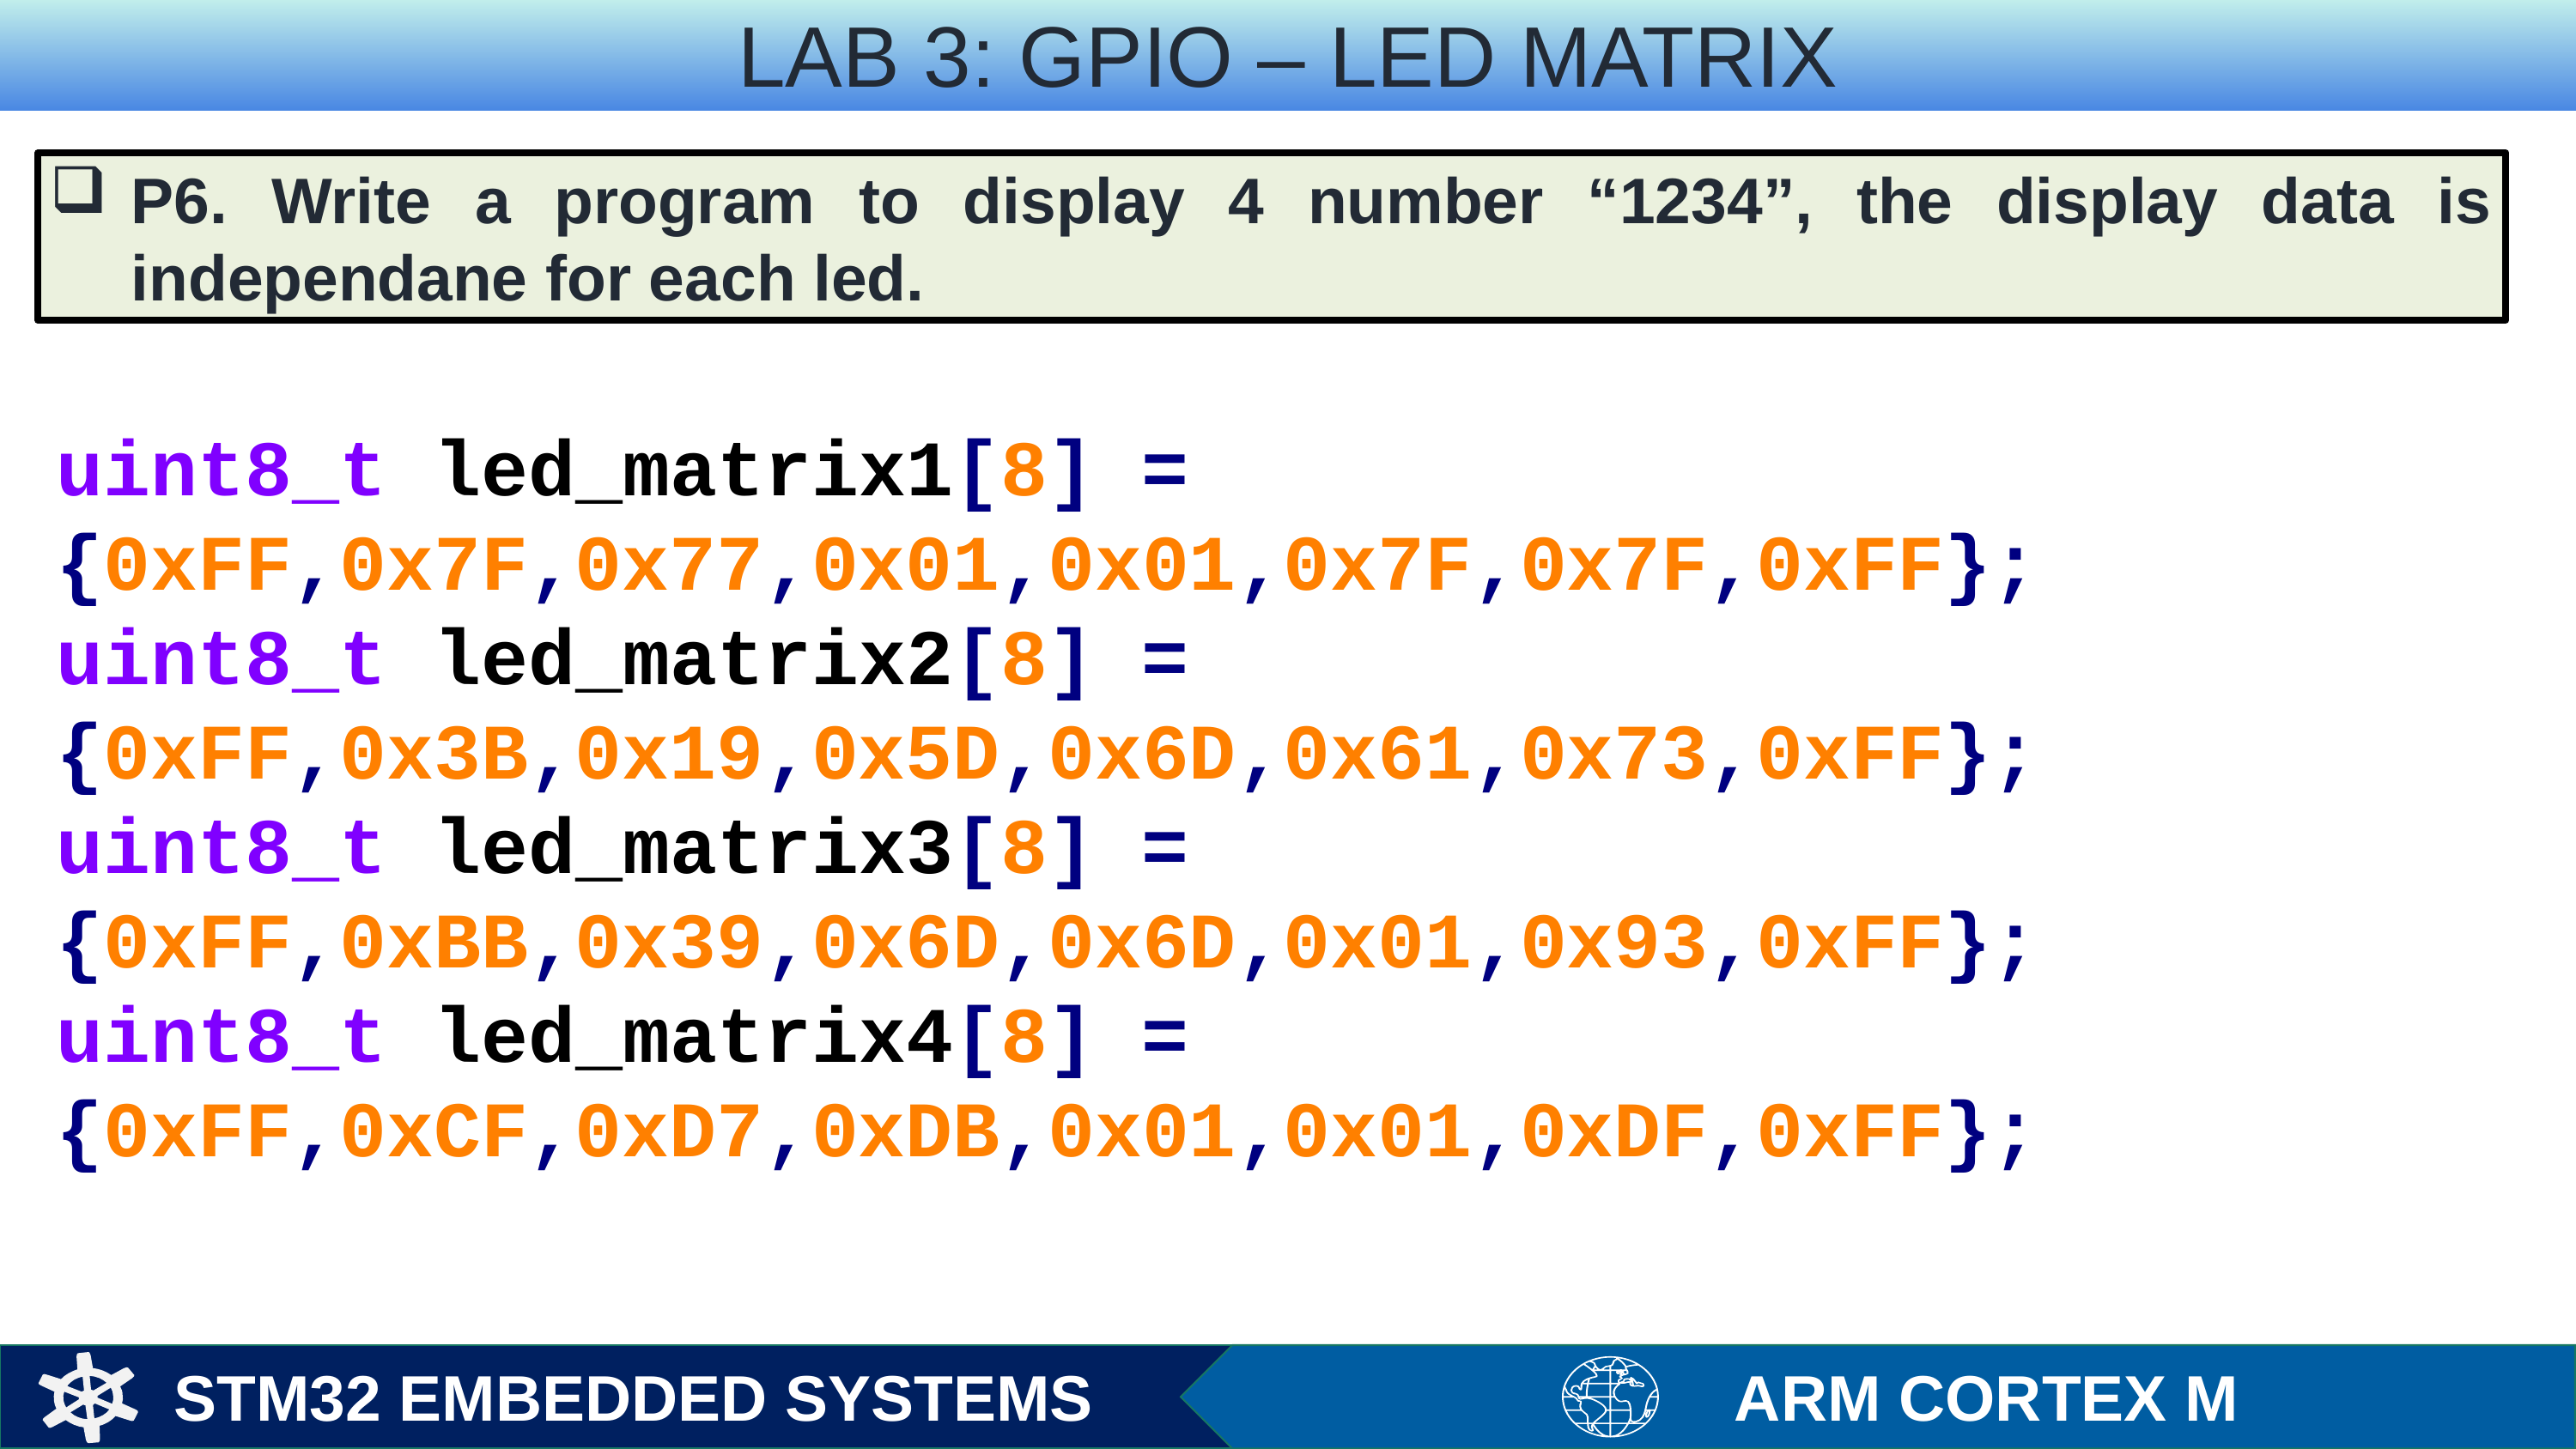

LAB 3: GPIO – LED MATRIX

P6. Write a program to display 4 number “1234”, the display data is independane for each led.

uint8_t led_matrix1[8] = {0xFF,0x7F,0x77,0x01,0x01,0x7F,0x7F,0xFF};
uint8_t led_matrix2[8] = {0xFF,0x3B,0x19,0x5D,0x6D,0x61,0x73,0xFF};
uint8_t led_matrix3[8] = {0xFF,0xBB,0x39,0x6D,0x6D,0x01,0x93,0xFF};
uint8_t led_matrix4[8] = {0xFF,0xCF,0xD7,0xDB,0x01,0x01,0xDF,0xFF};

STM32 EMBEDDED SYSTEMS
ARM CORTEX M